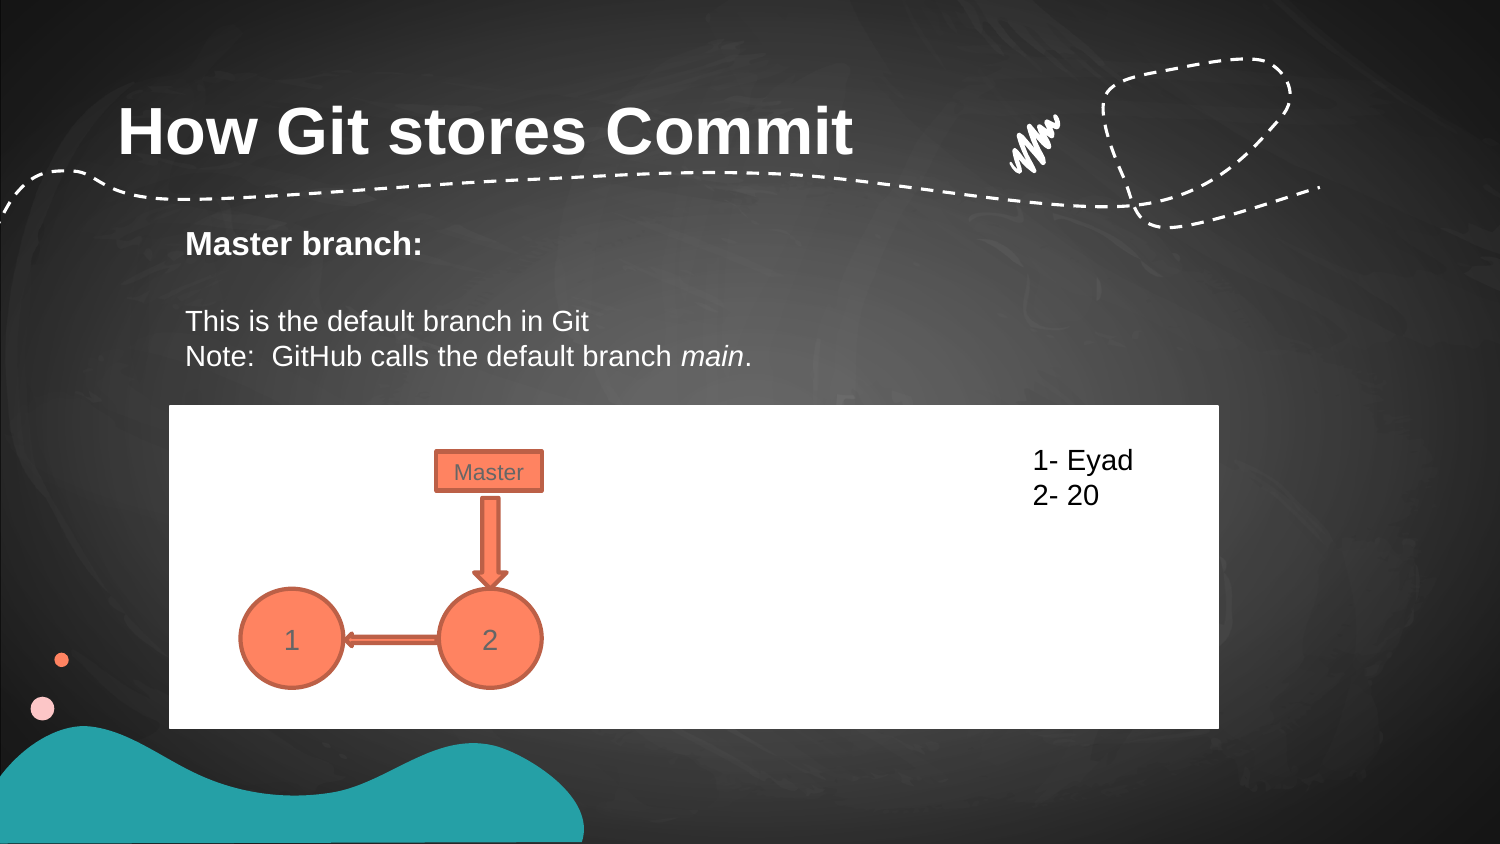

How Git stores Commit
Master branch:
This is the default branch in Git
Note:  GitHub calls the default branch main.

1- Eyad
2- 20
Master

1
2